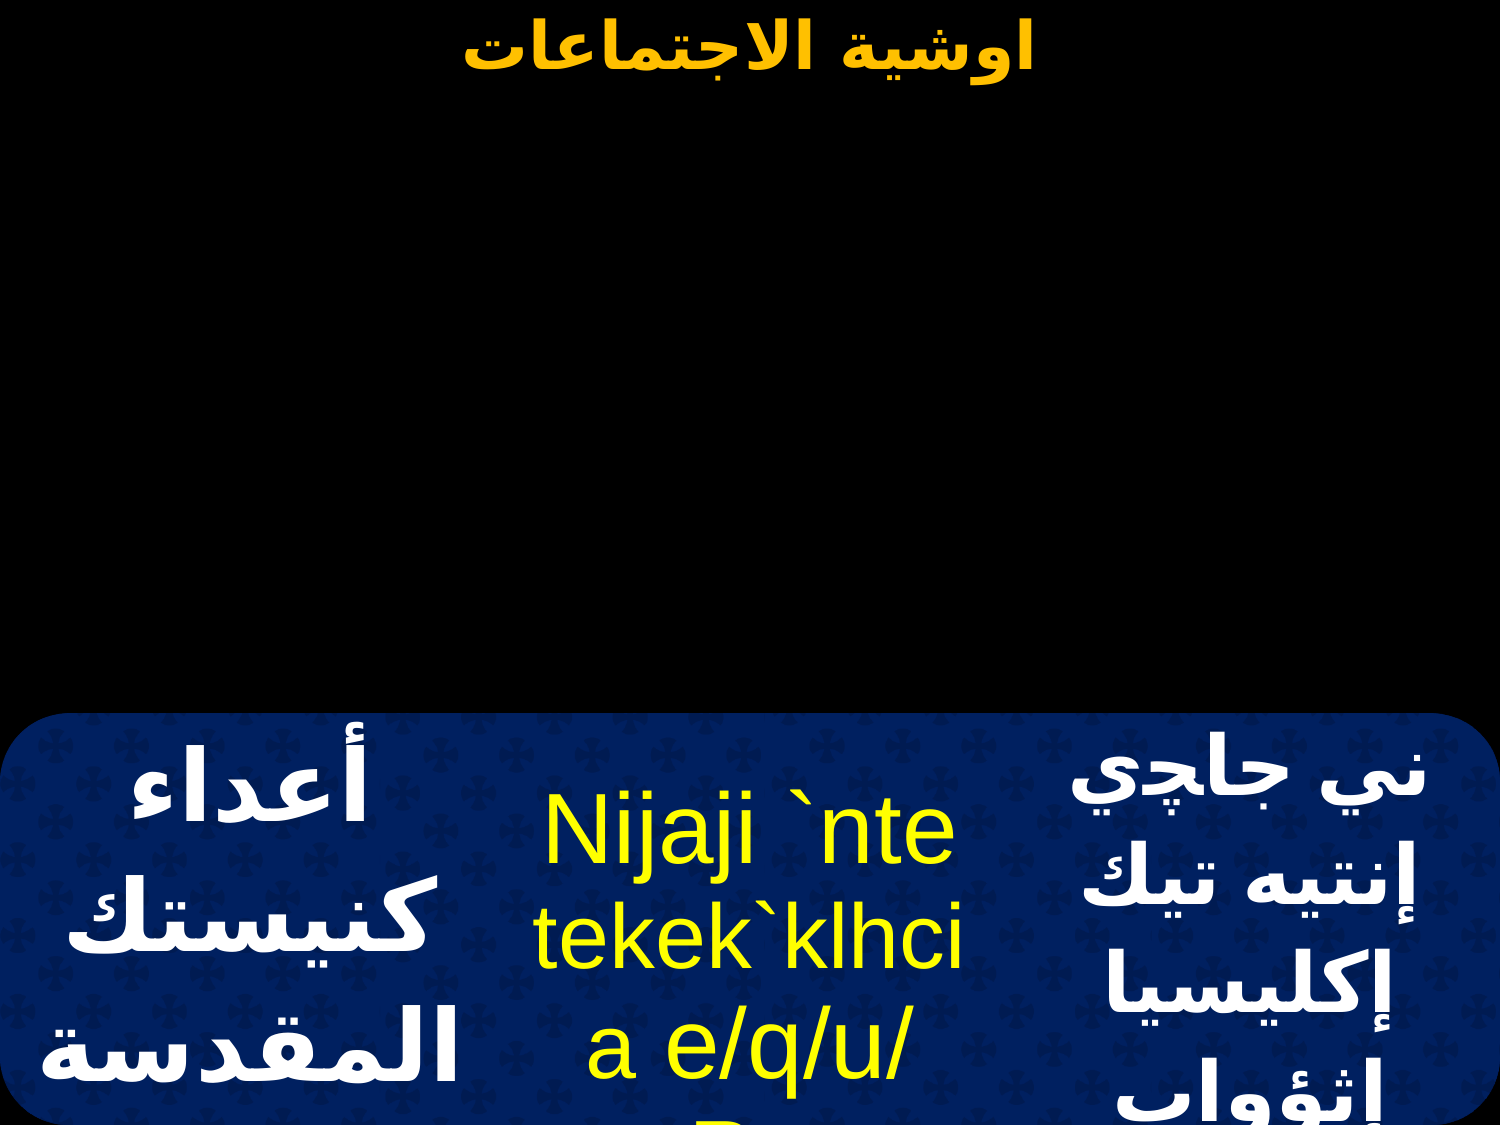

| أعداء كنيستك المقدسة يا رب | Nijaji `nte tekek`klhcia e/q/u/ ~P\_> | ني جاﭽي إنتيه تيك إكليسيا إثؤواب إبتشويس |
| --- | --- | --- |